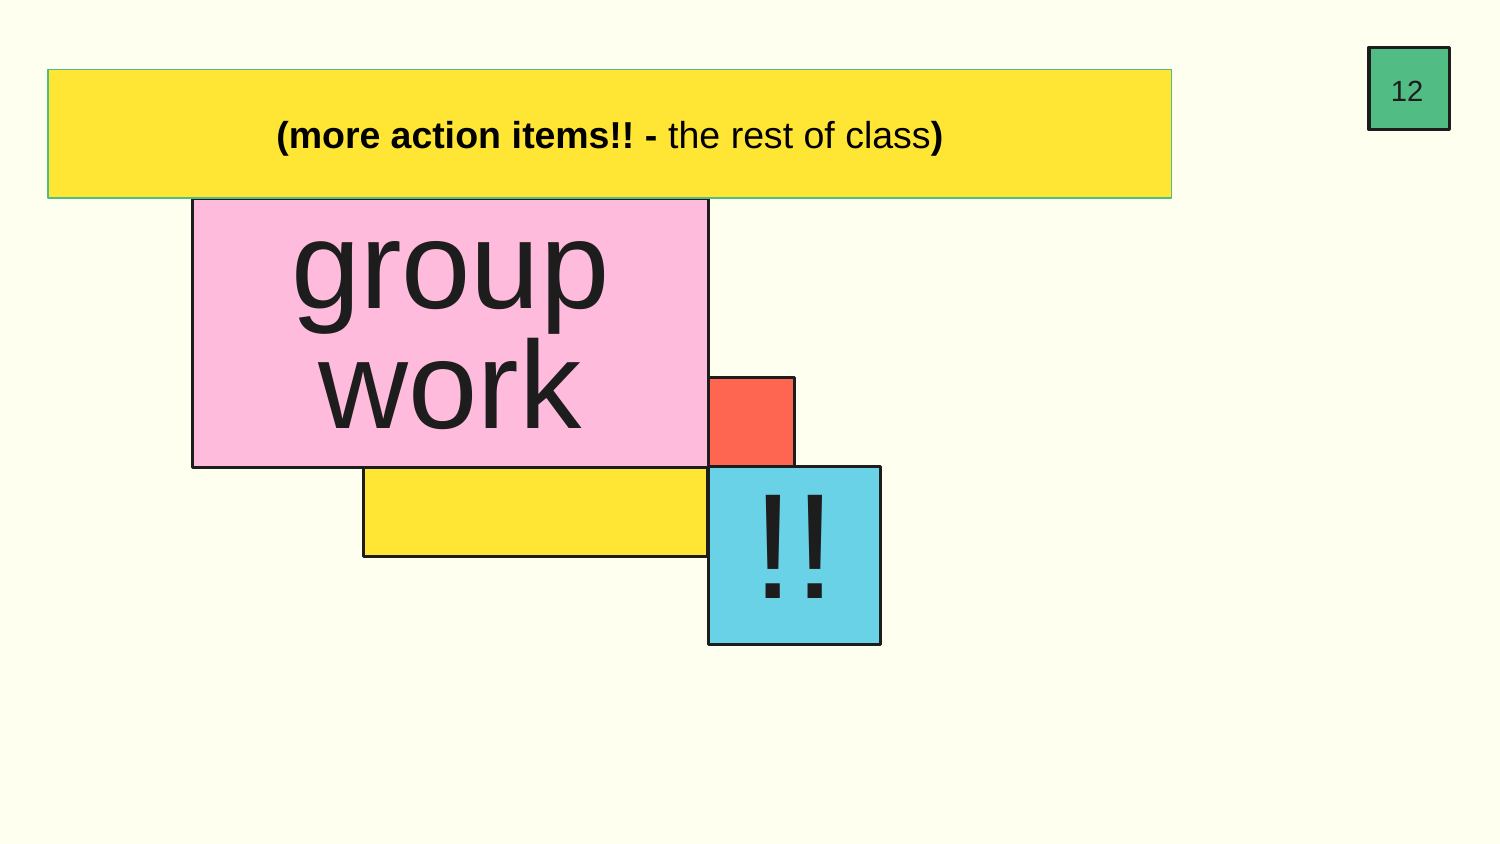

12
(more action items!! - the rest of class)
# group work
!!